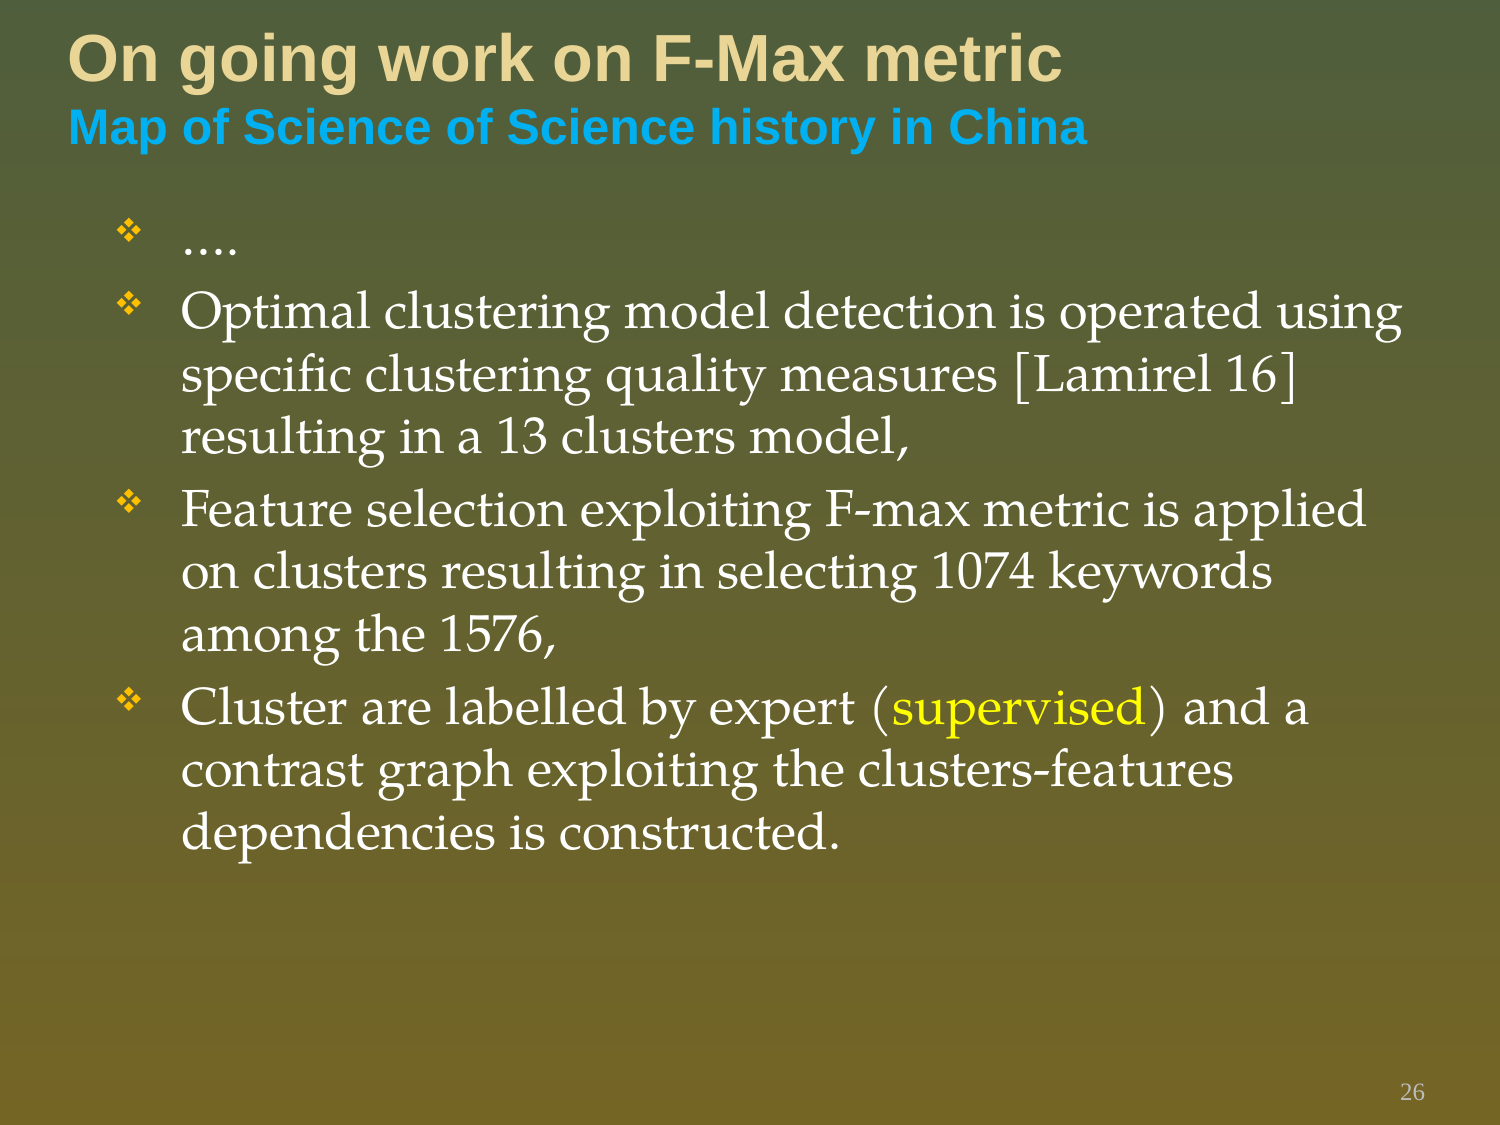

On going work on F-Max metric
Map of Science of Science history in China
….
Optimal clustering model detection is operated using specific clustering quality measures [Lamirel 16] resulting in a 13 clusters model,
Feature selection exploiting F-max metric is applied on clusters resulting in selecting 1074 keywords among the 1576,
Cluster are labelled by expert (supervised) and a contrast graph exploiting the clusters-features dependencies is constructed.
26